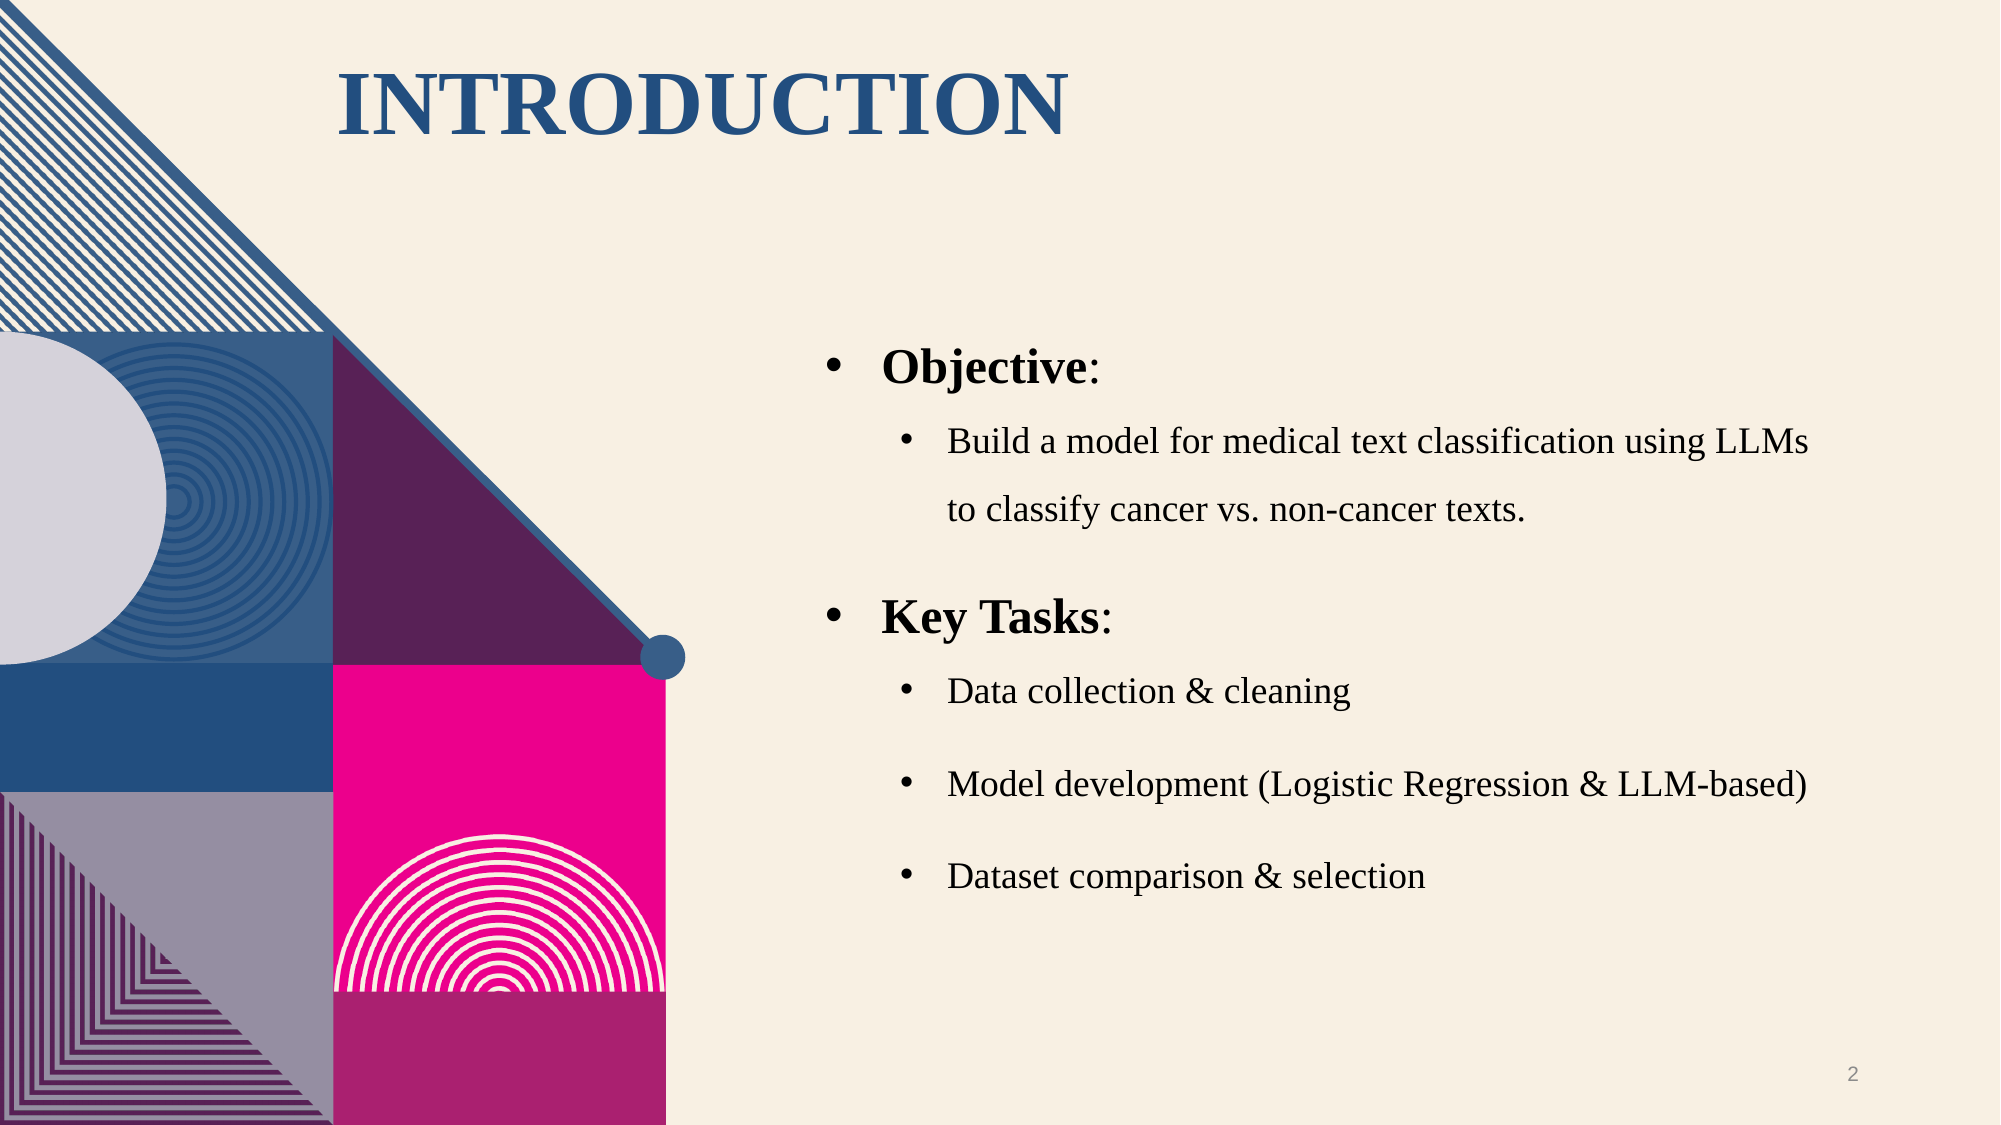

# Introduction
Objective:
Build a model for medical text classification using LLMs to classify cancer vs. non-cancer texts.
Key Tasks:
Data collection & cleaning
Model development (Logistic Regression & LLM-based)
Dataset comparison & selection
2